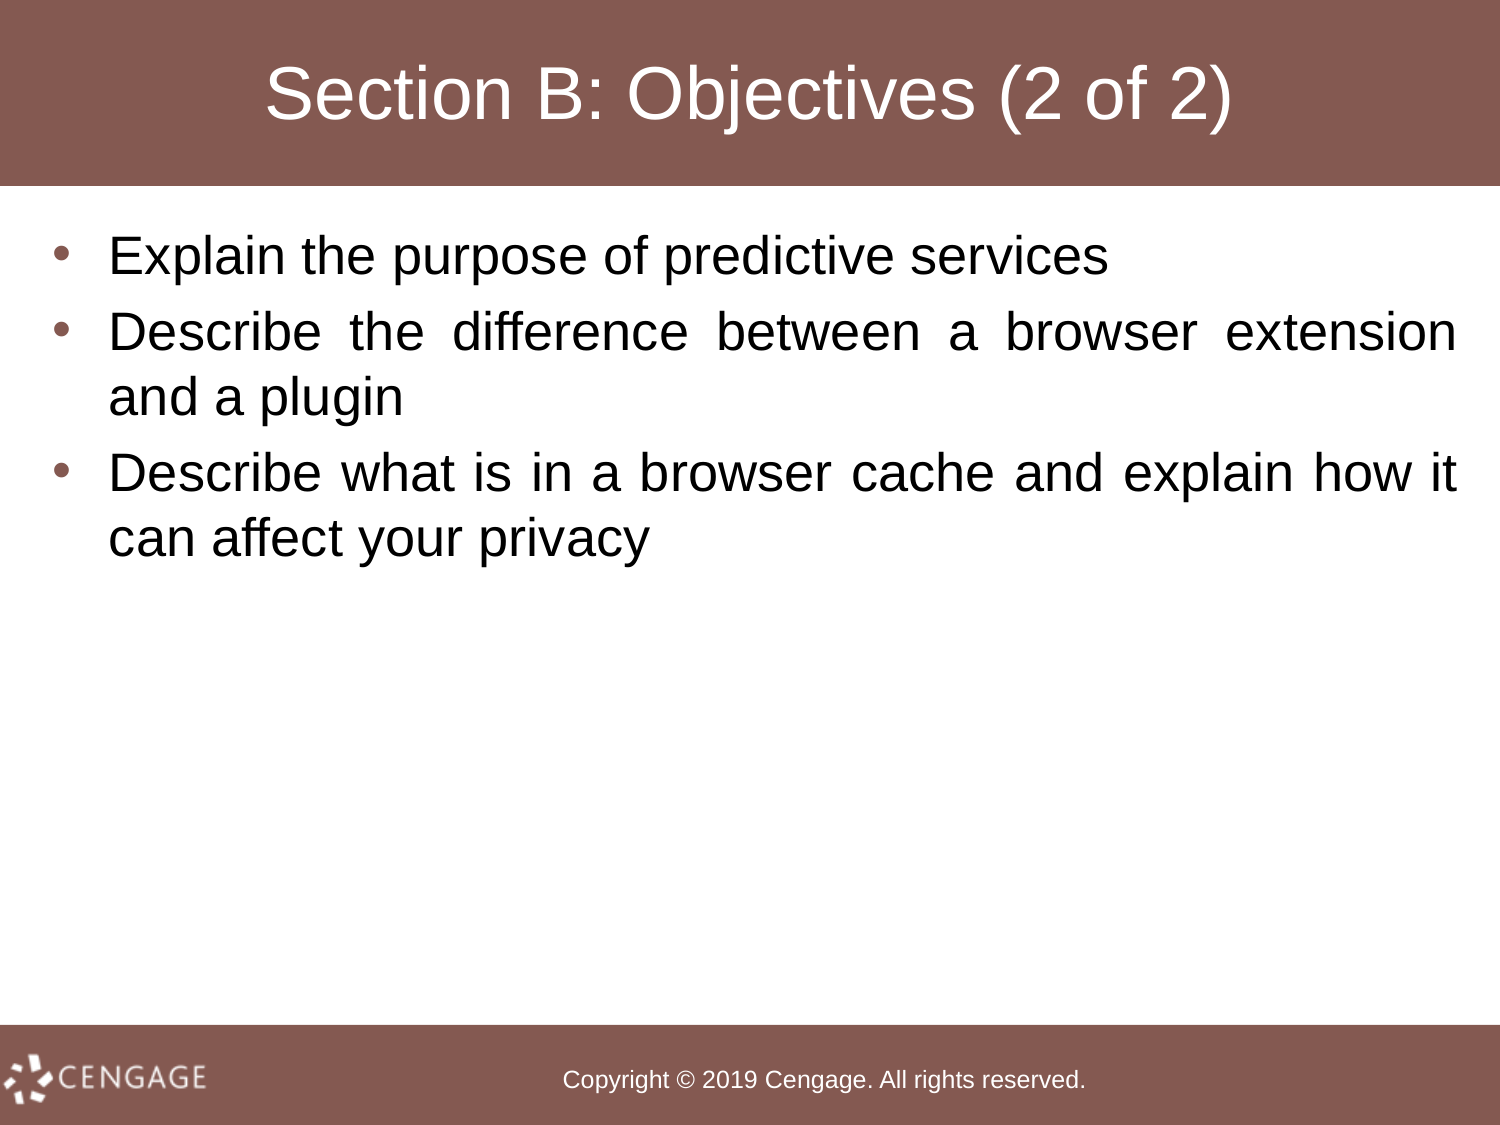

# Section B: Objectives (2 of 2)
Explain the purpose of predictive services
Describe the difference between a browser extension and a plugin
Describe what is in a browser cache and explain how it can affect your privacy